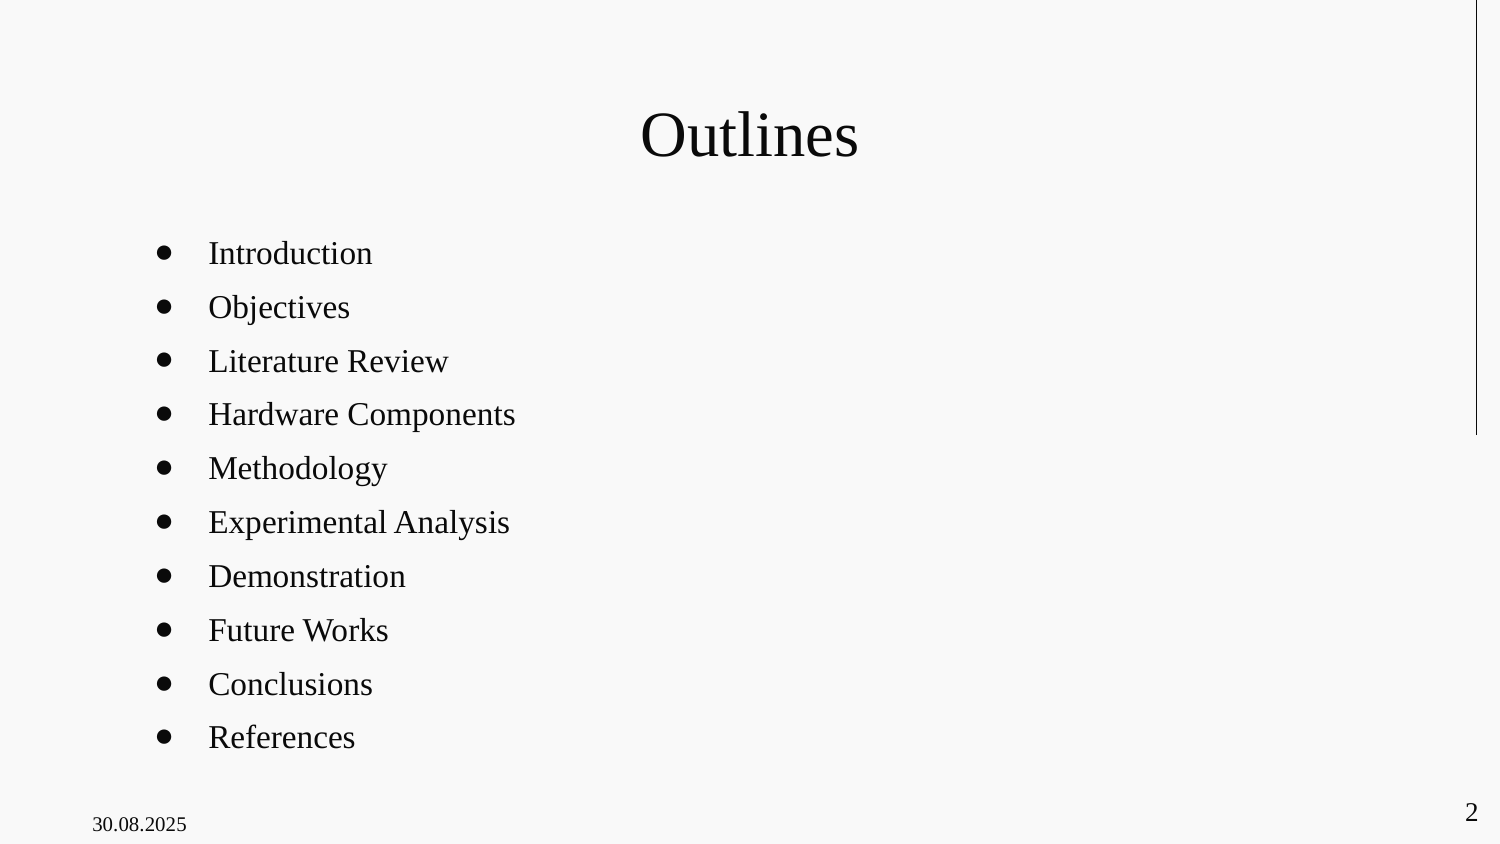

# Outlines
Introduction
Objectives
Literature Review
Hardware Components
Methodology
Experimental Analysis
Demonstration
Future Works
Conclusions
References
2
30.08.2025